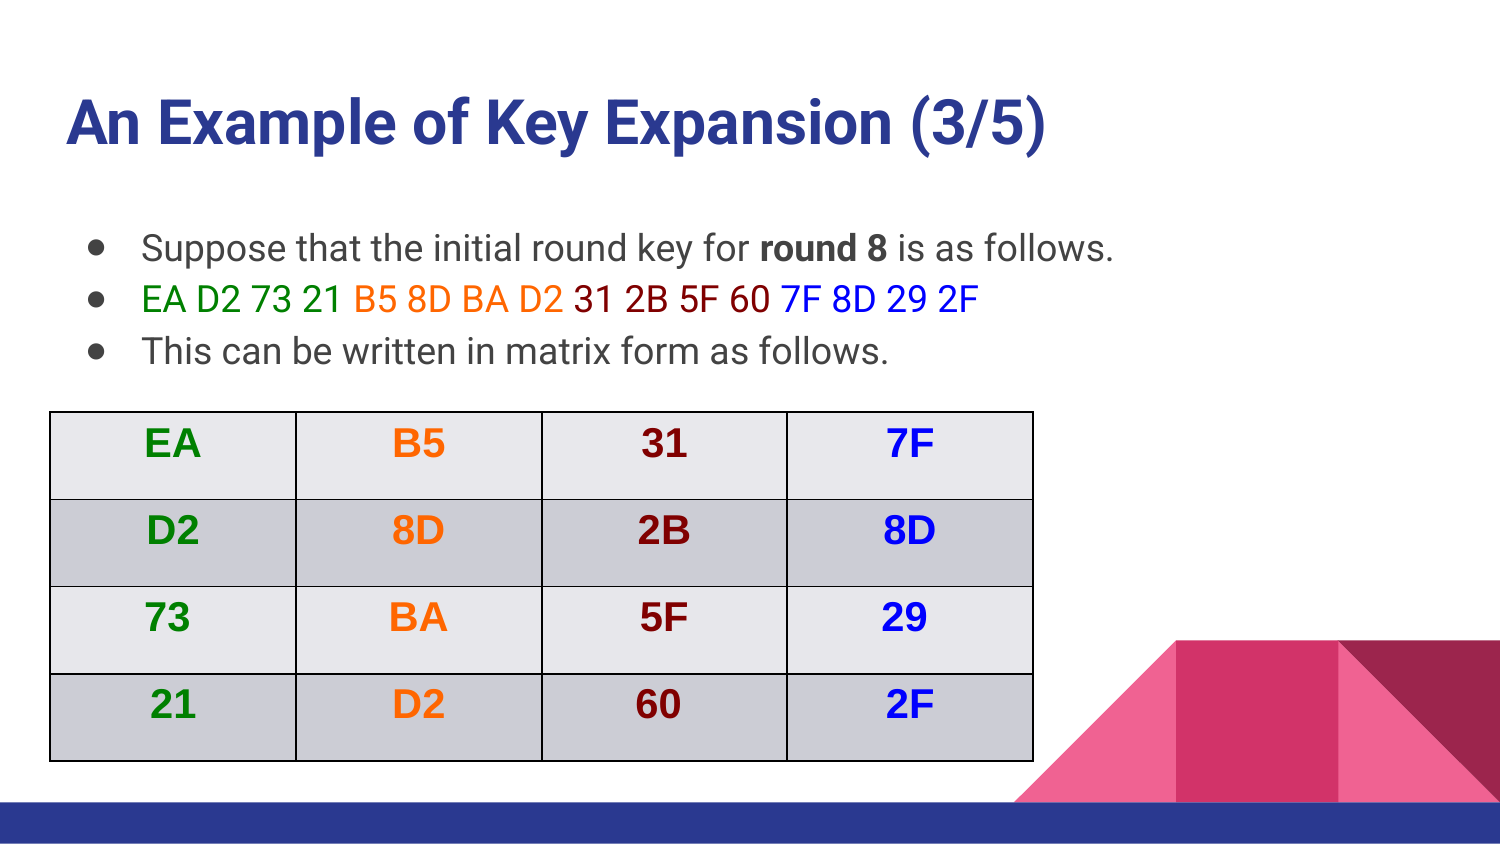

# An Example of Key Expansion (3/5)
Suppose that the initial round key for round 8 is as follows.
EA D2 73 21 B5 8D BA D2 31 2B 5F 60 7F 8D 29 2F
This can be written in matrix form as follows.

| EA | B5 | 31 | 7F |
| --- | --- | --- | --- |
| D2 | 8D | 2B | 8D |
| 73 | BA | 5F | 29 |
| 21 | D2 | 60 | 2F |